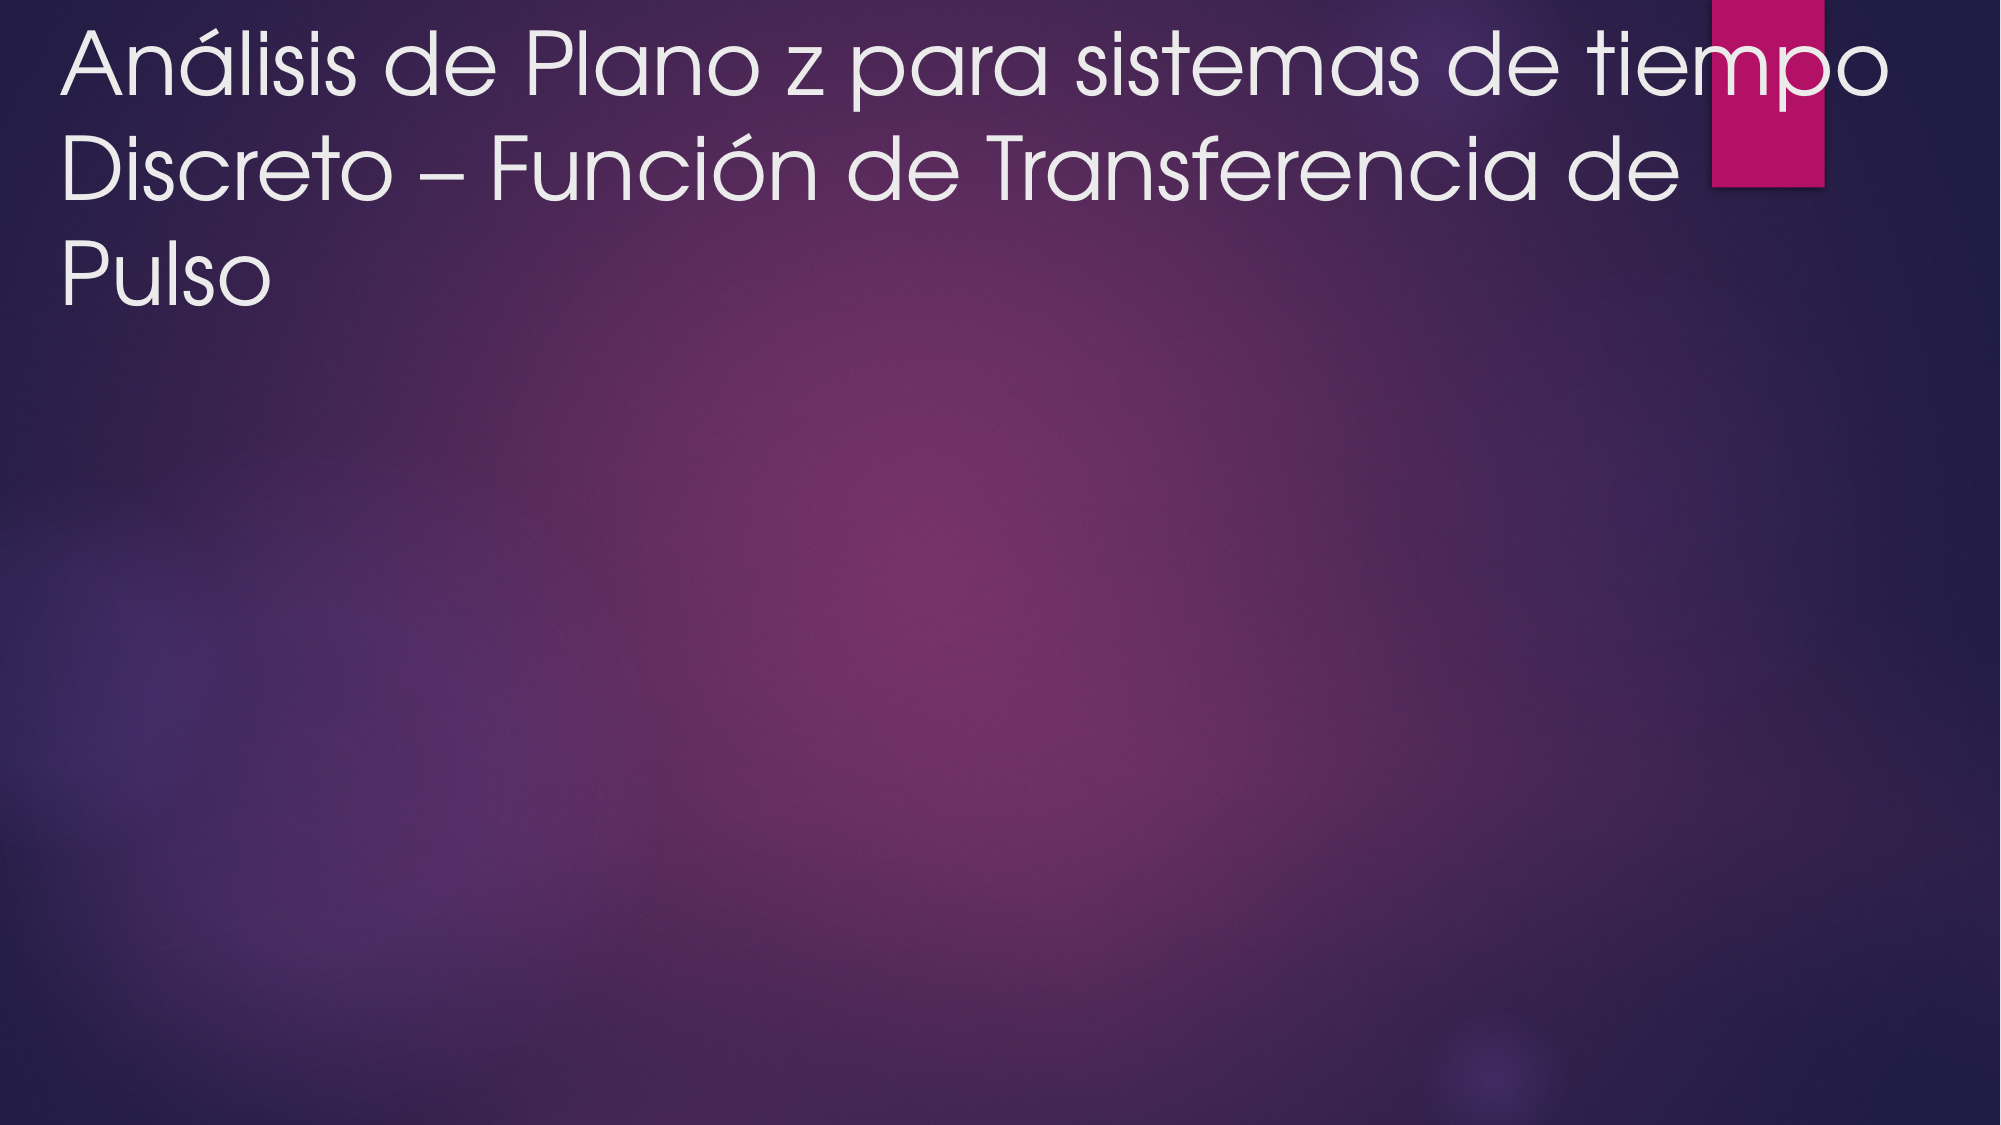

# Análisis de Plano z para sistemas de tiempo Discreto – Función de Transferencia de Pulso